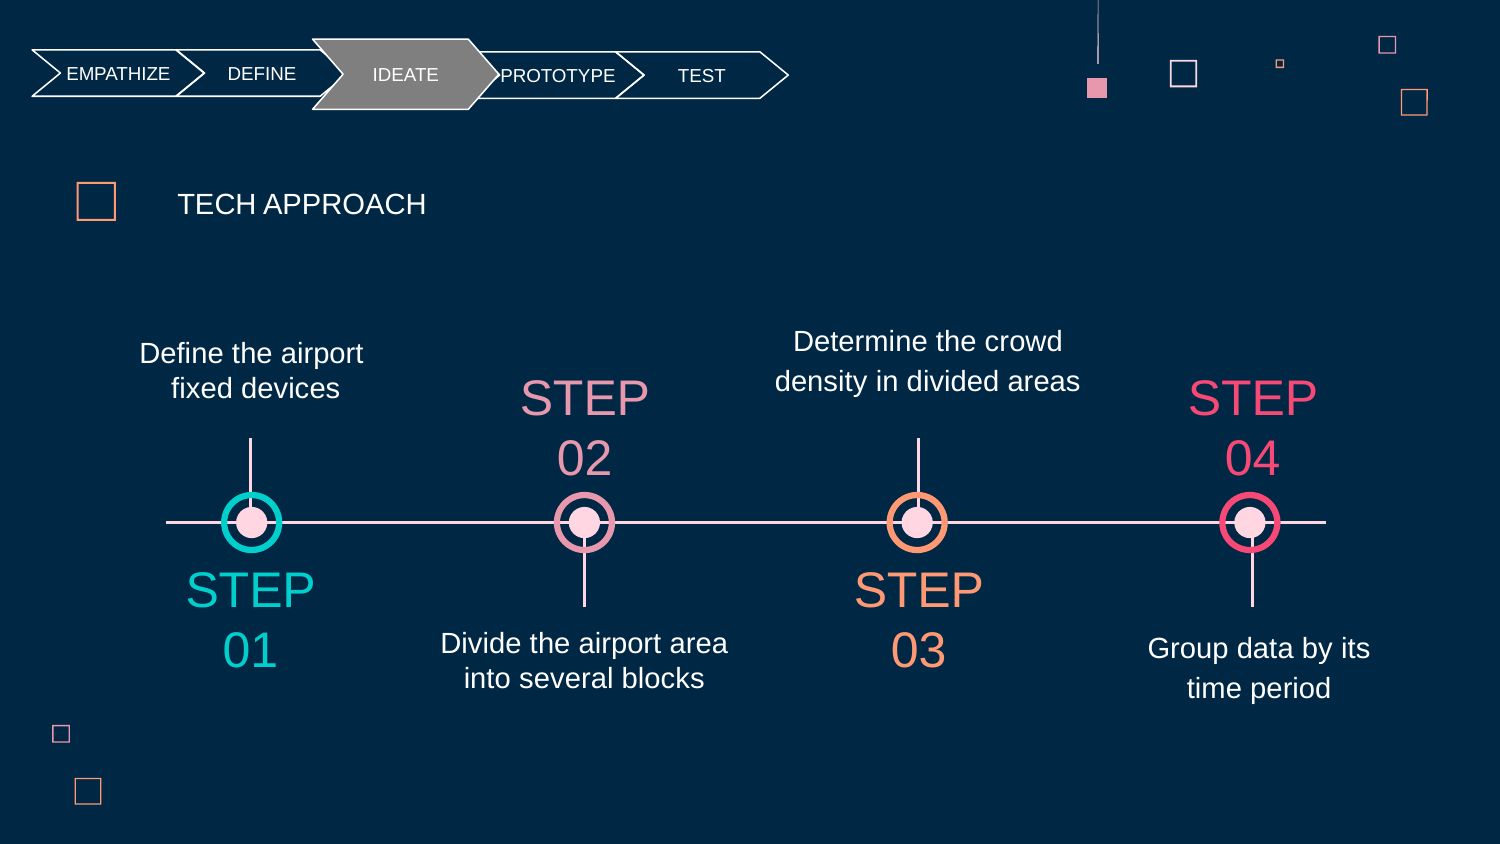

IDEATE
EMPATHIZE
DEFINE
PROTOTYPE
TEST
TECH APPROACH

Define the airport
 fixed devices
Determine the crowd density in divided areas
STEP 02
STEP 04

STEP 01
STEP 03
Group data by its time period
Divide the airport area into several blocks